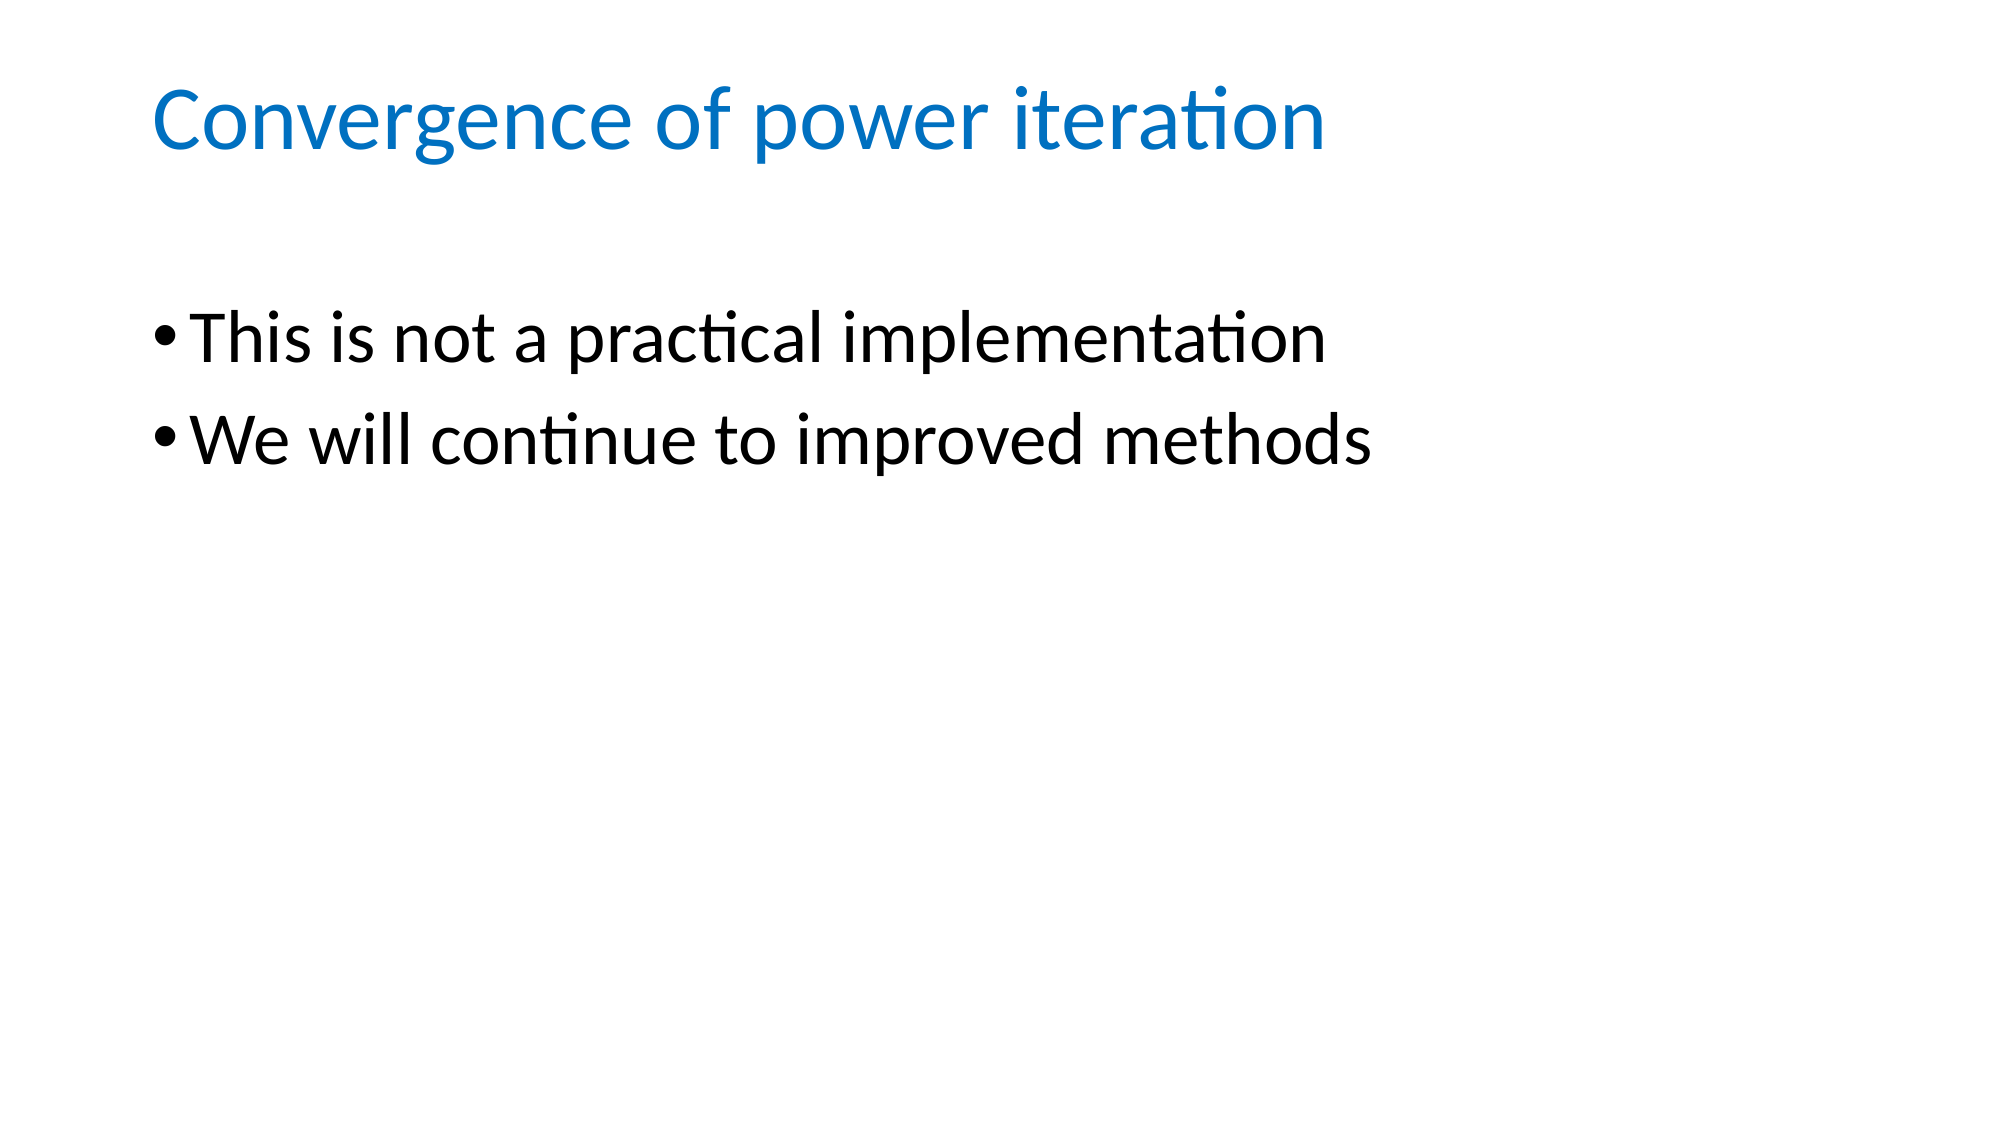

# Convergence of power iteration
This is not a practical implementation
We will continue to improved methods